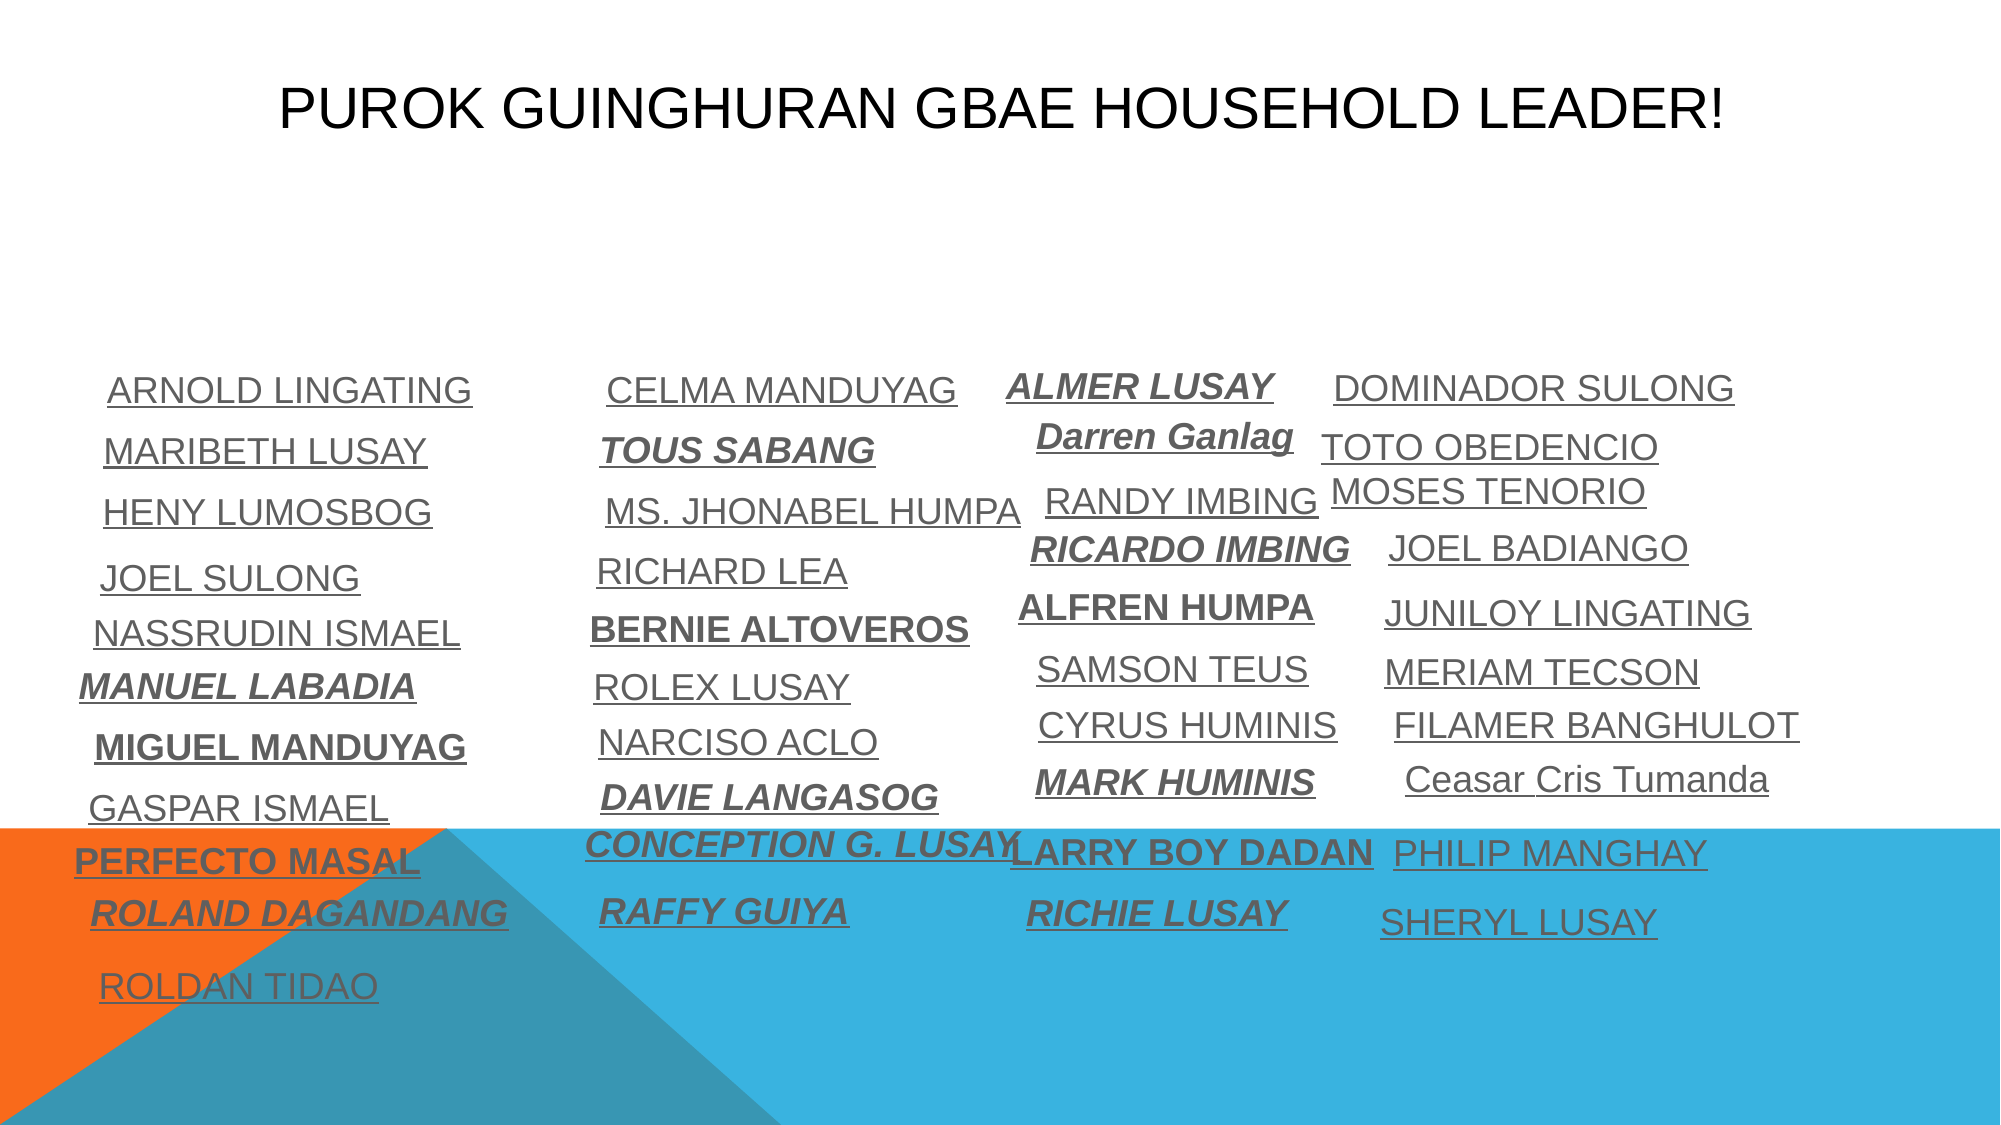

# PUROK GUINGHURAN GBAE HOUSEHOLD LEADER!
ALMER LUSAY
DOMINADOR SULONG
CELMA MANDUYAG
ARNOLD LINGATING
Darren Ganlag
TOTO OBEDENCIO
TOUS SABANG
MARIBETH LUSAY
MOSES TENORIO
RANDY IMBING
MS. JHONABEL HUMPA
HENY LUMOSBOG
JOEL BADIANGO
RICARDO IMBING
RICHARD LEA
JOEL SULONG
ALFREN HUMPA
JUNILOY LINGATING
BERNIE ALTOVEROS
NASSRUDIN ISMAEL
SAMSON TEUS
MERIAM TECSON
MANUEL LABADIA
ROLEX LUSAY
CYRUS HUMINIS
FILAMER BANGHULOT
NARCISO ACLO
MIGUEL MANDUYAG
Ceasar Cris Tumanda
MARK HUMINIS
DAVIE LANGASOG
GASPAR ISMAEL
CONCEPTION G. LUSAY
LARRY BOY DADAN
PHILIP MANGHAY
PERFECTO MASAL
RAFFY GUIYA
RICHIE LUSAY
ROLAND DAGANDANG
SHERYL LUSAY
ROLDAN TIDAO